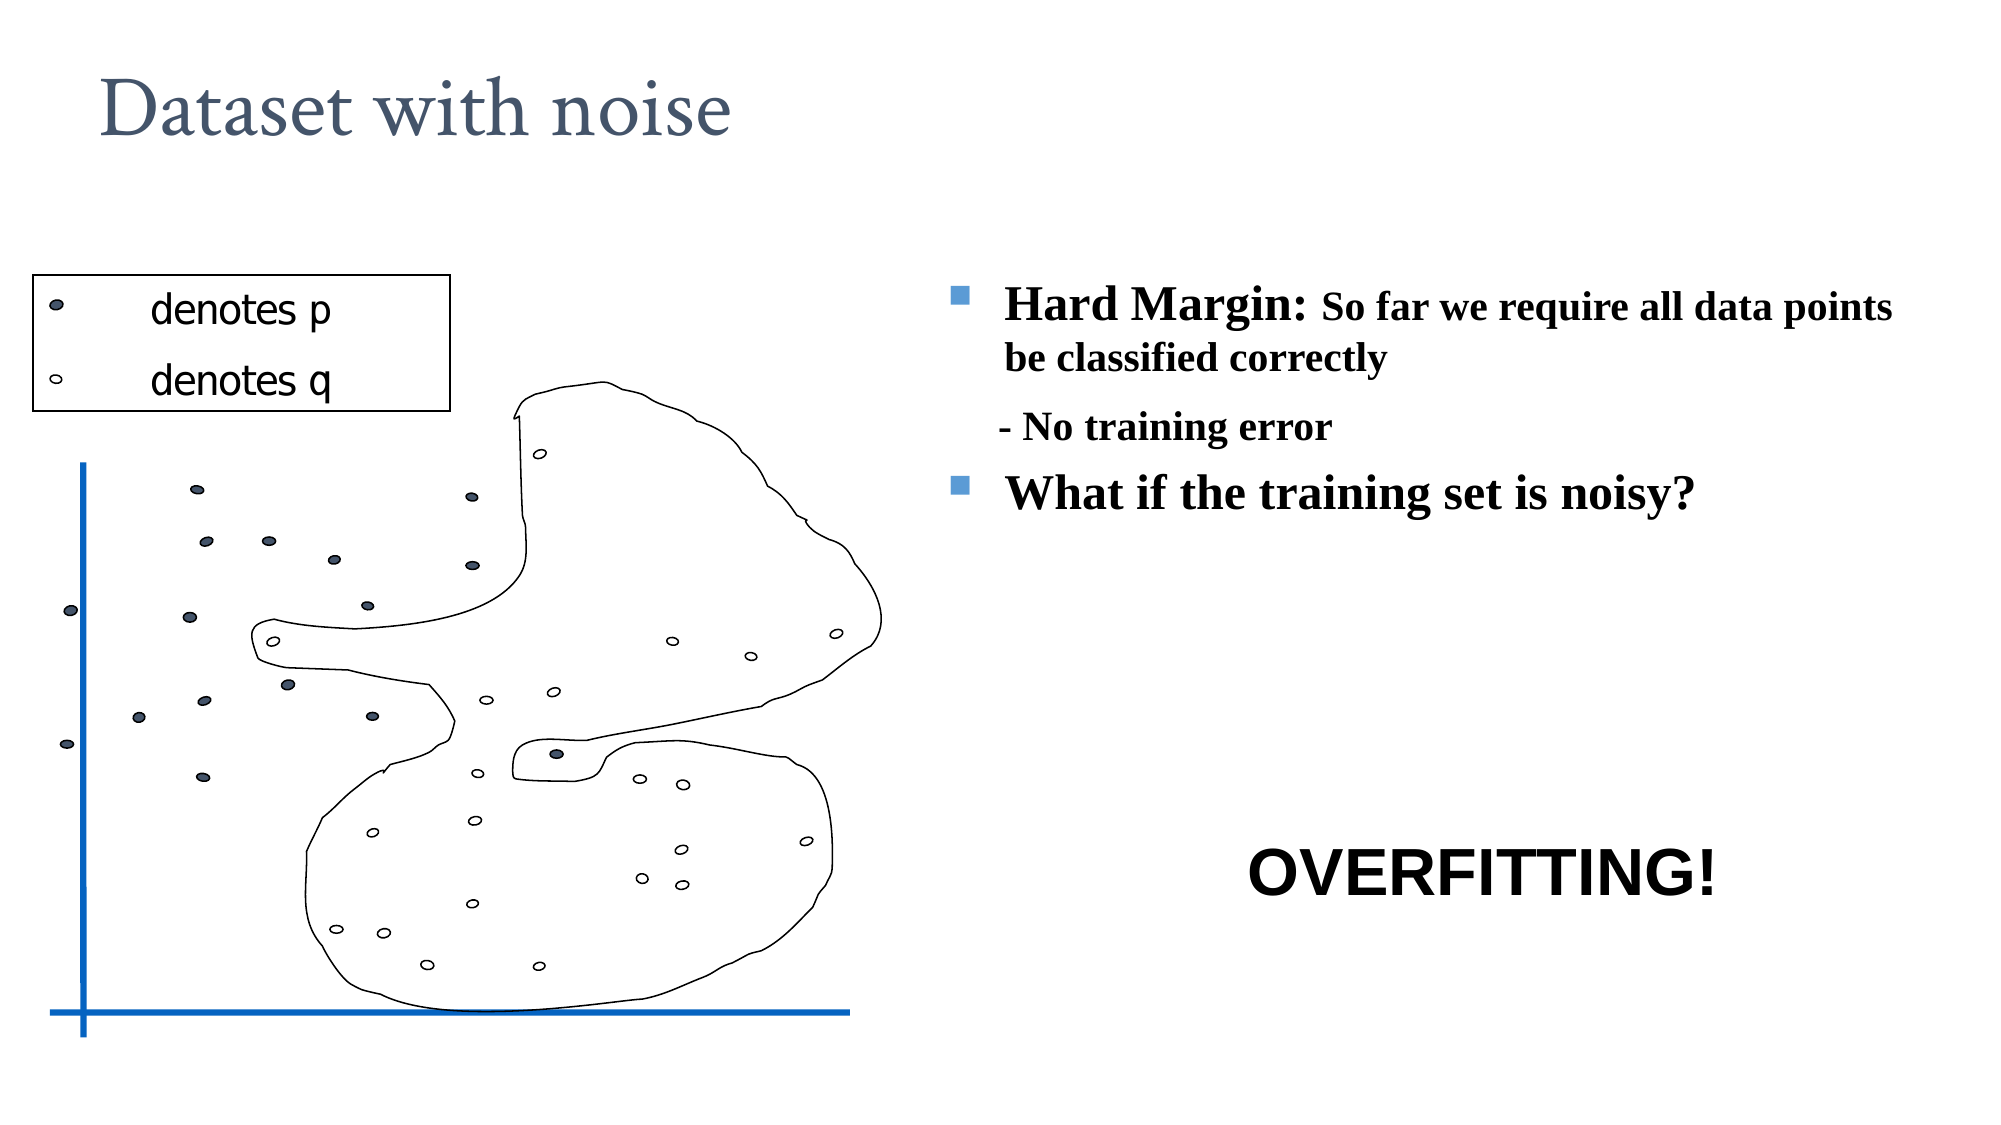

Dataset with noise
Hard Margin: So far we require all data points be classified correctly
    - No training error
What if the training set is noisy?

denotes p
denotes q

OVERFITTING!